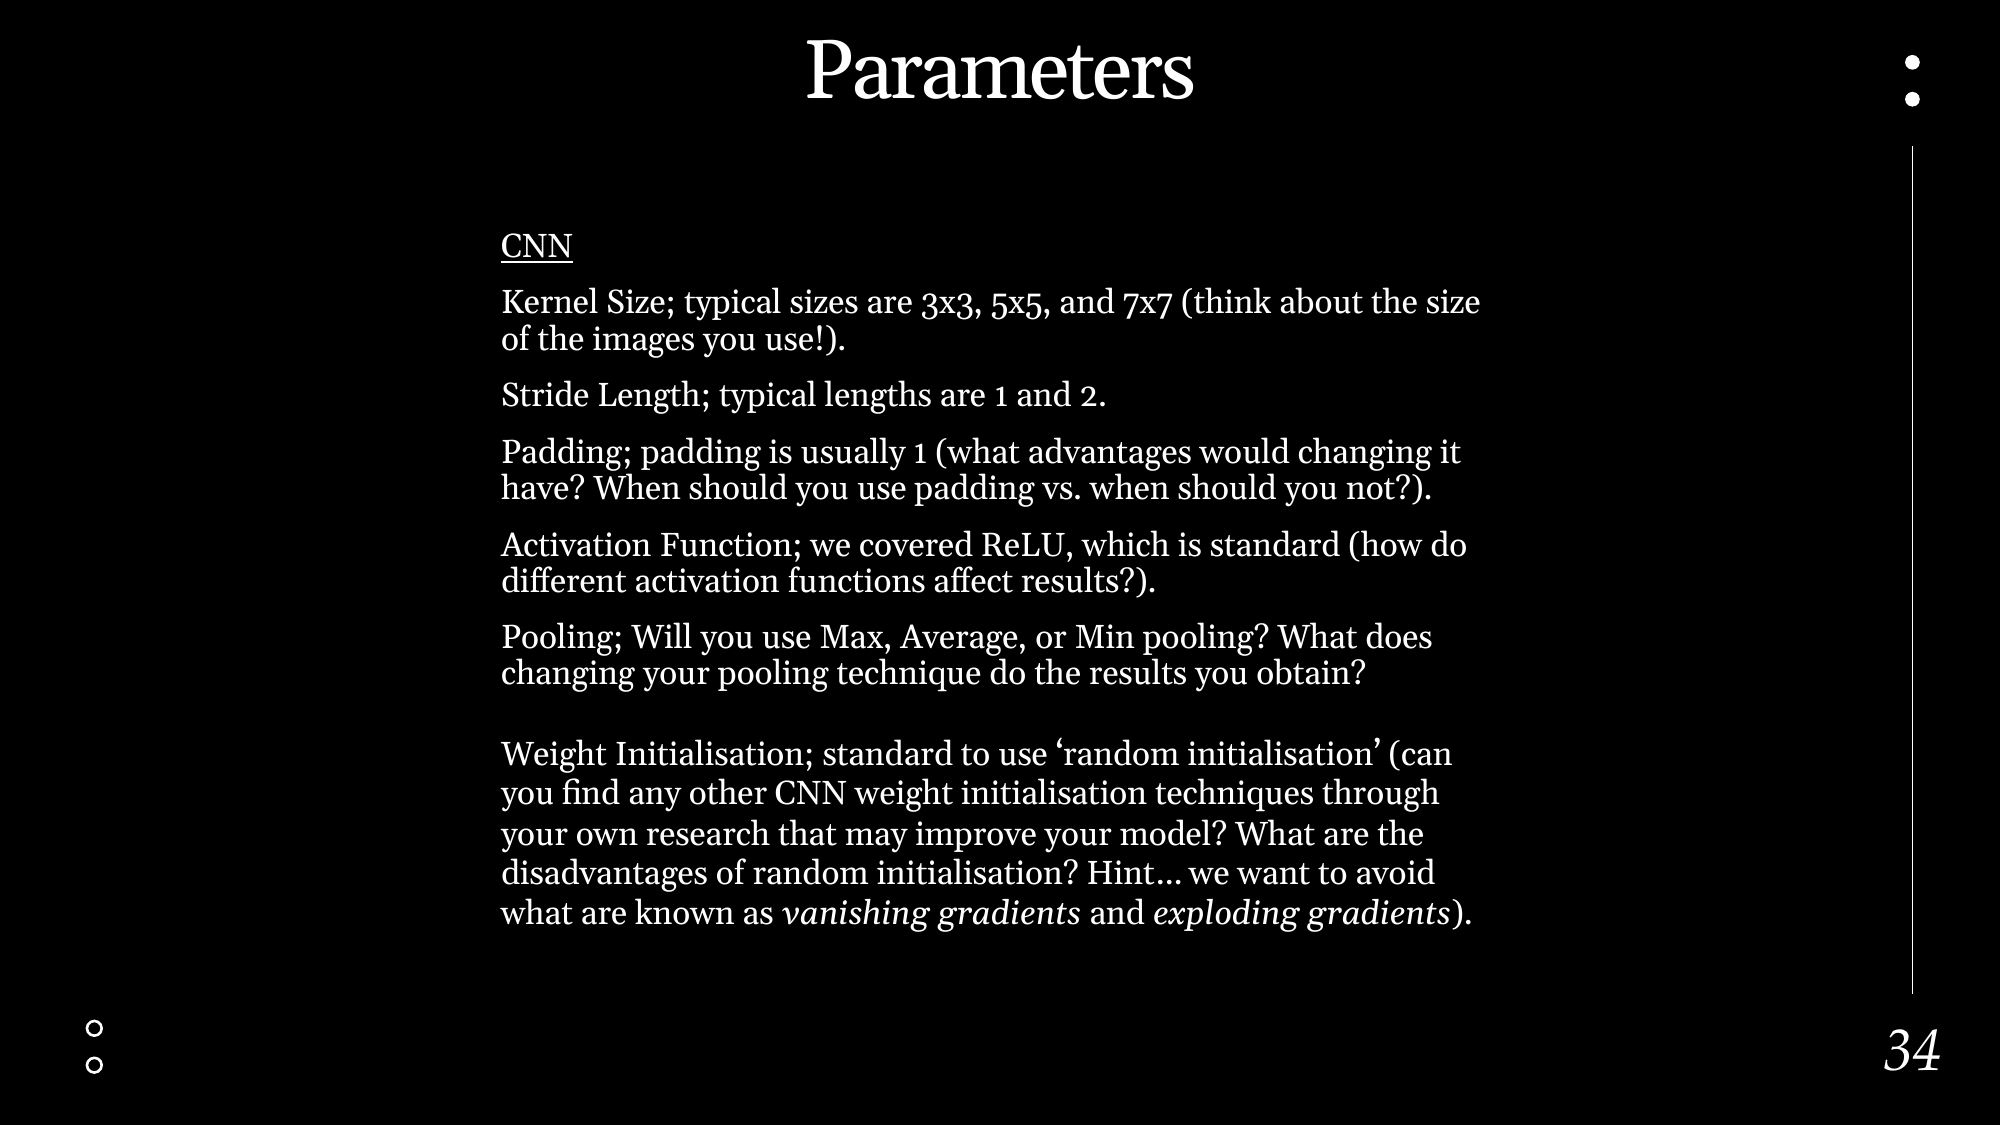

# Parameters
CNN
Kernel Size; typical sizes are 3x3, 5x5, and 7x7 (think about the size of the images you use!).
Stride Length; typical lengths are 1 and 2.
Padding; padding is usually 1 (what advantages would changing it have? When should you use padding vs. when should you not?).
Activation Function; we covered ReLU, which is standard (how do different activation functions affect results?).
Pooling; Will you use Max, Average, or Min pooling? What does changing your pooling technique do the results you obtain?

Weight Initialisation; standard to use ‘random initialisation’ (can you find any other CNN weight initialisation techniques through your own research that may improve your model? What are the disadvantages of random initialisation? Hint… we want to avoid what are known as vanishing gradients and exploding gradients).

34